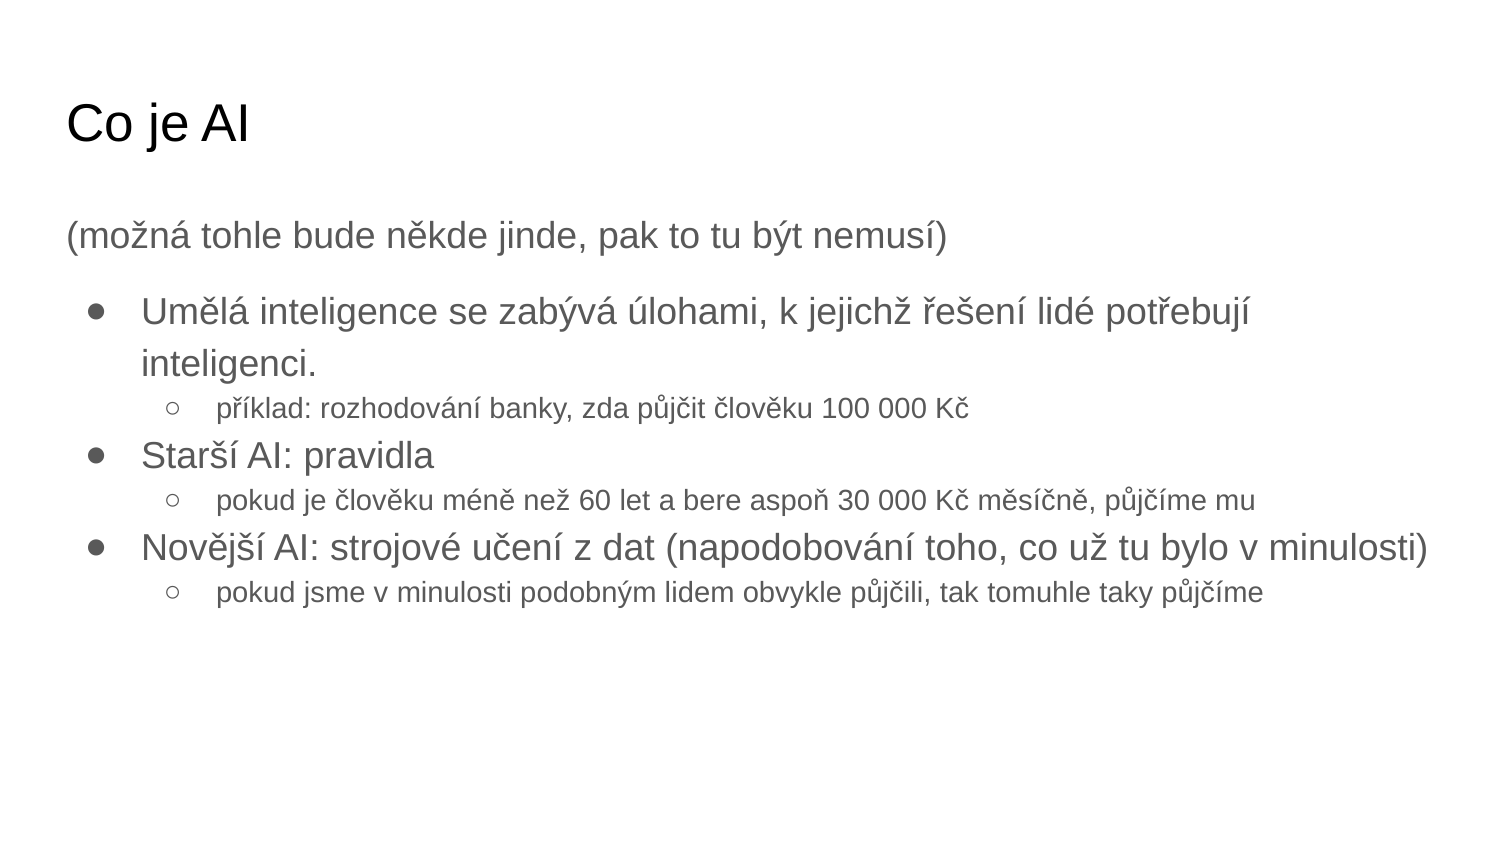

# Co je AI
(možná tohle bude někde jinde, pak to tu být nemusí)
Umělá inteligence se zabývá úlohami, k jejichž řešení lidé potřebují inteligenci.
příklad: rozhodování banky, zda půjčit člověku 100 000 Kč
Starší AI: pravidla
pokud je člověku méně než 60 let a bere aspoň 30 000 Kč měsíčně, půjčíme mu
Novější AI: strojové učení z dat (napodobování toho, co už tu bylo v minulosti)
pokud jsme v minulosti podobným lidem obvykle půjčili, tak tomuhle taky půjčíme